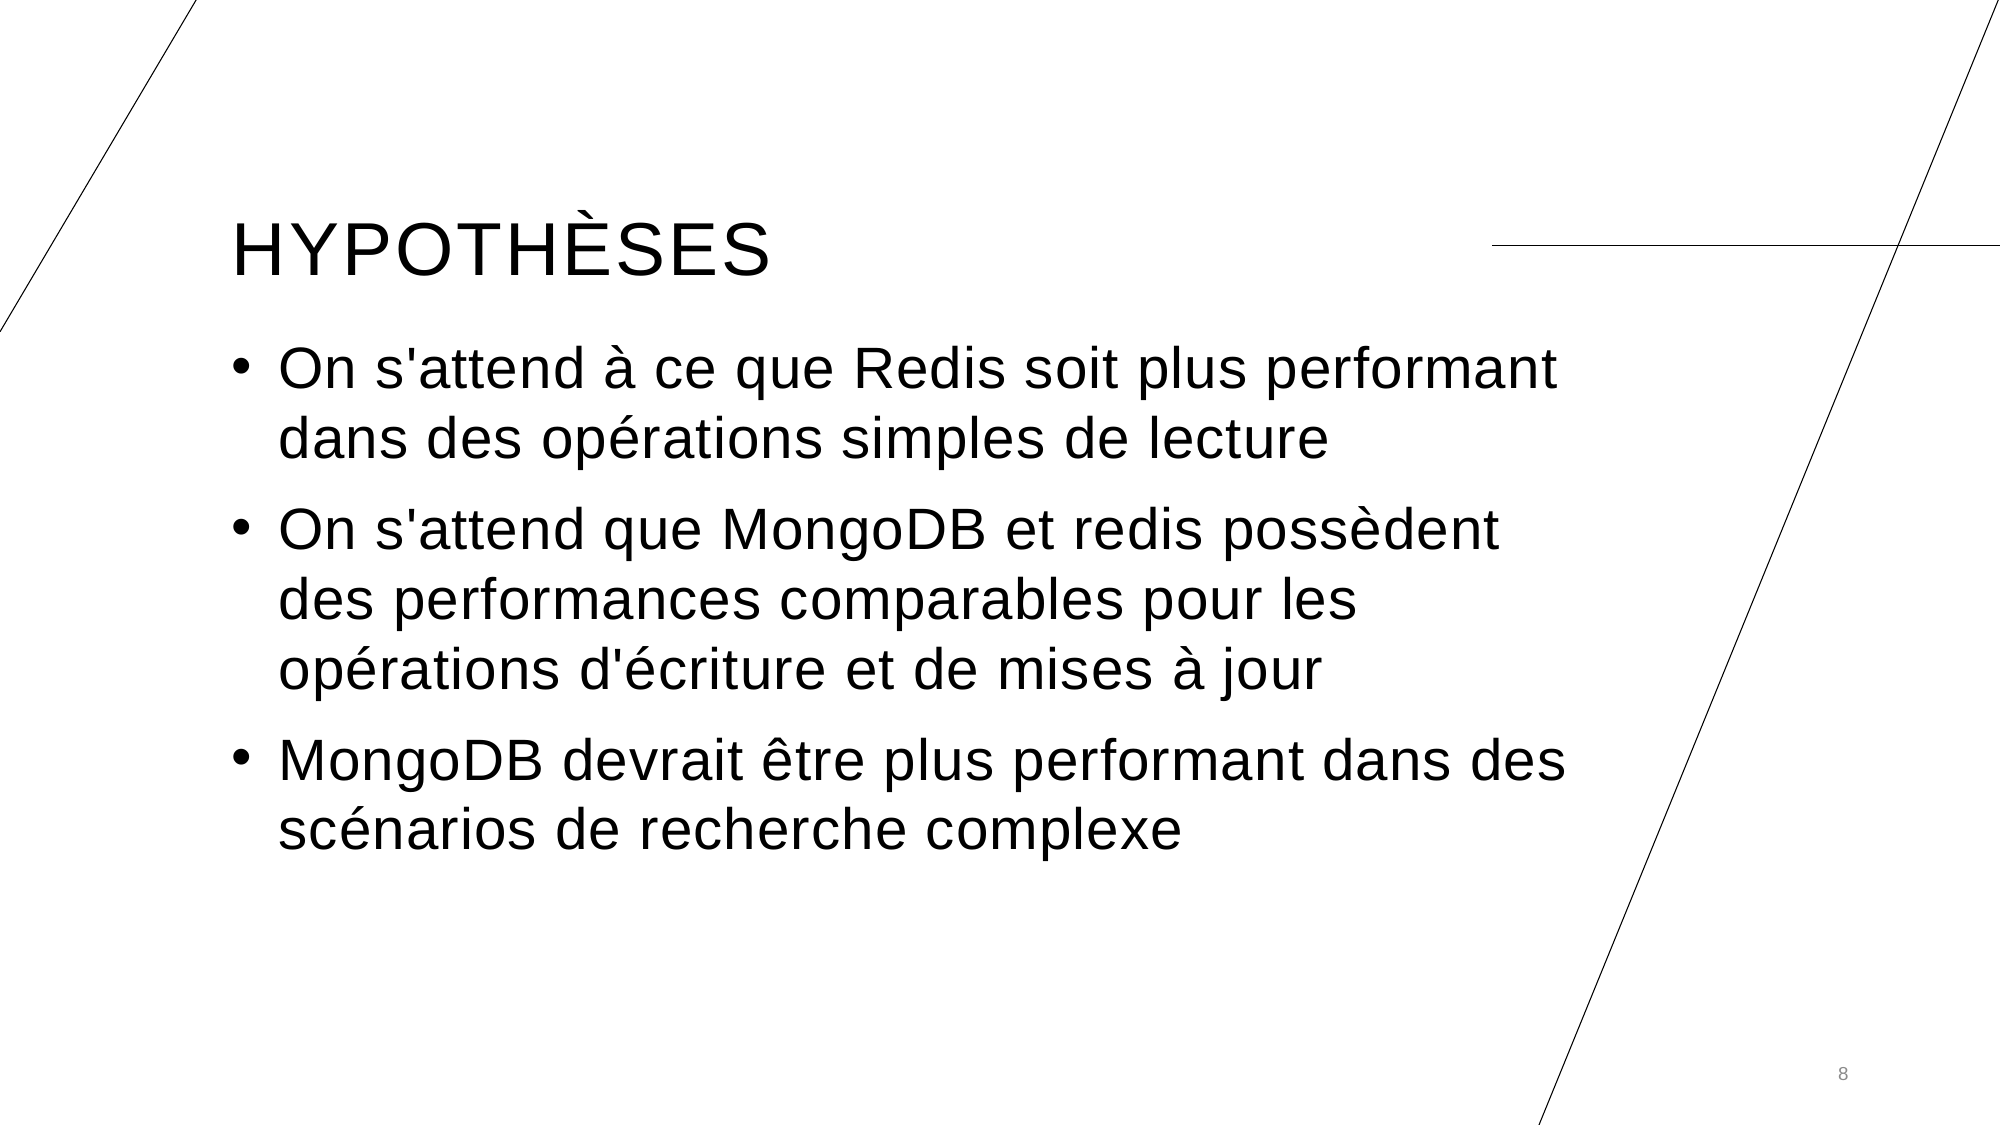

# Hypothèses
On s'attend à ce que Redis soit plus performant dans des opérations simples de lecture
On s'attend que MongoDB et redis possèdent des performances comparables pour les opérations d'écriture et de mises à jour
MongoDB devrait être plus performant dans des scénarios de recherche complexe
8